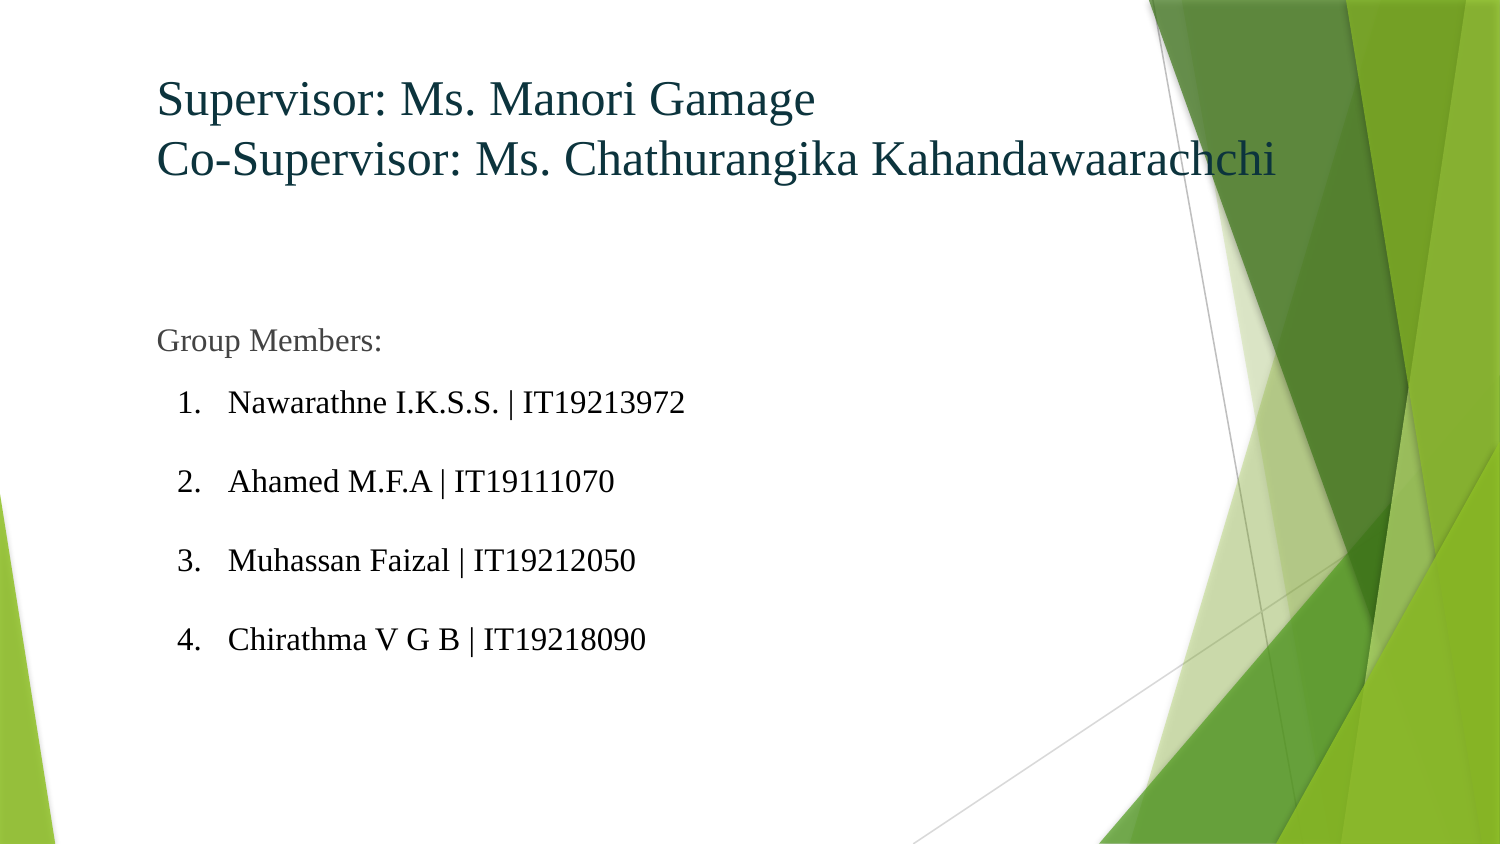

# Supervisor: Ms. Manori Gamage
Co-Supervisor: Ms. Chathurangika Kahandawaarachchi
Group Members:
Nawarathne I.K.S.S. | IT19213972

Ahamed M.F.A | IT19111070

Muhassan Faizal | IT19212050

Chirathma V G B | IT19218090